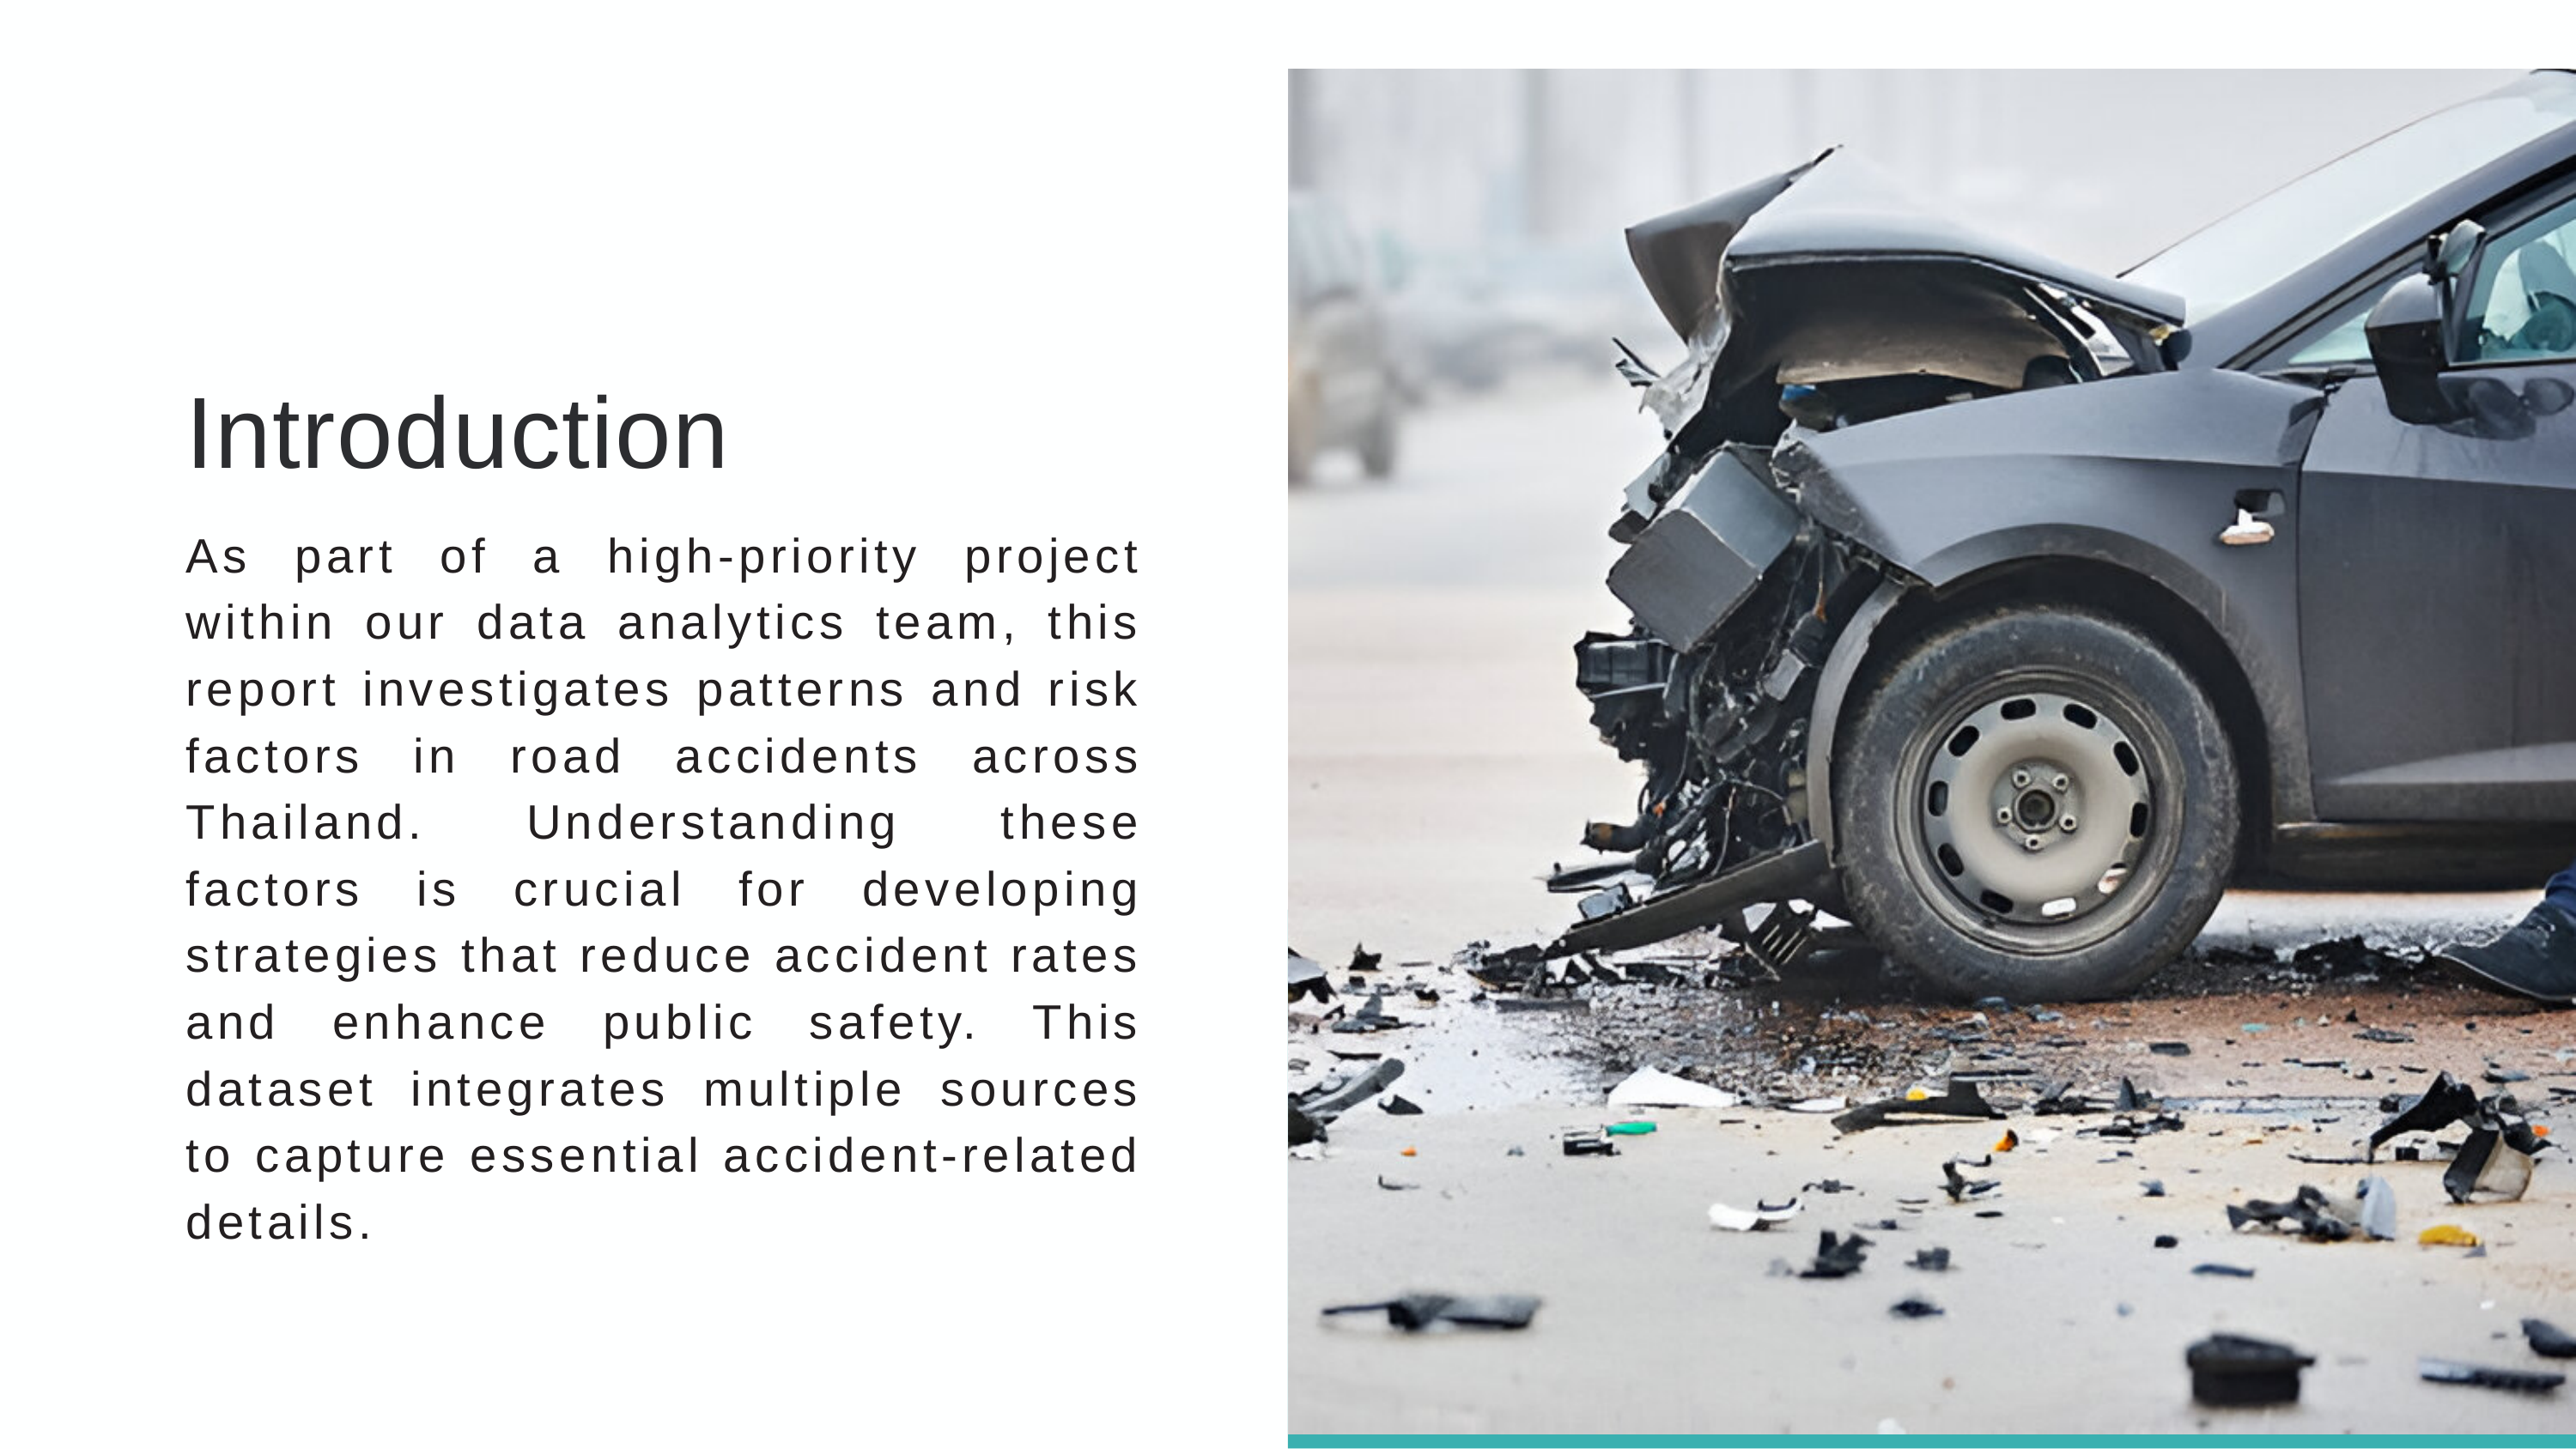

Introduction
As part of a high-priority project within our data analytics team, this report investigates patterns and risk factors in road accidents across Thailand. Understanding these factors is crucial for developing strategies that reduce accident rates and enhance public safety. This dataset integrates multiple sources to capture essential accident-related details.